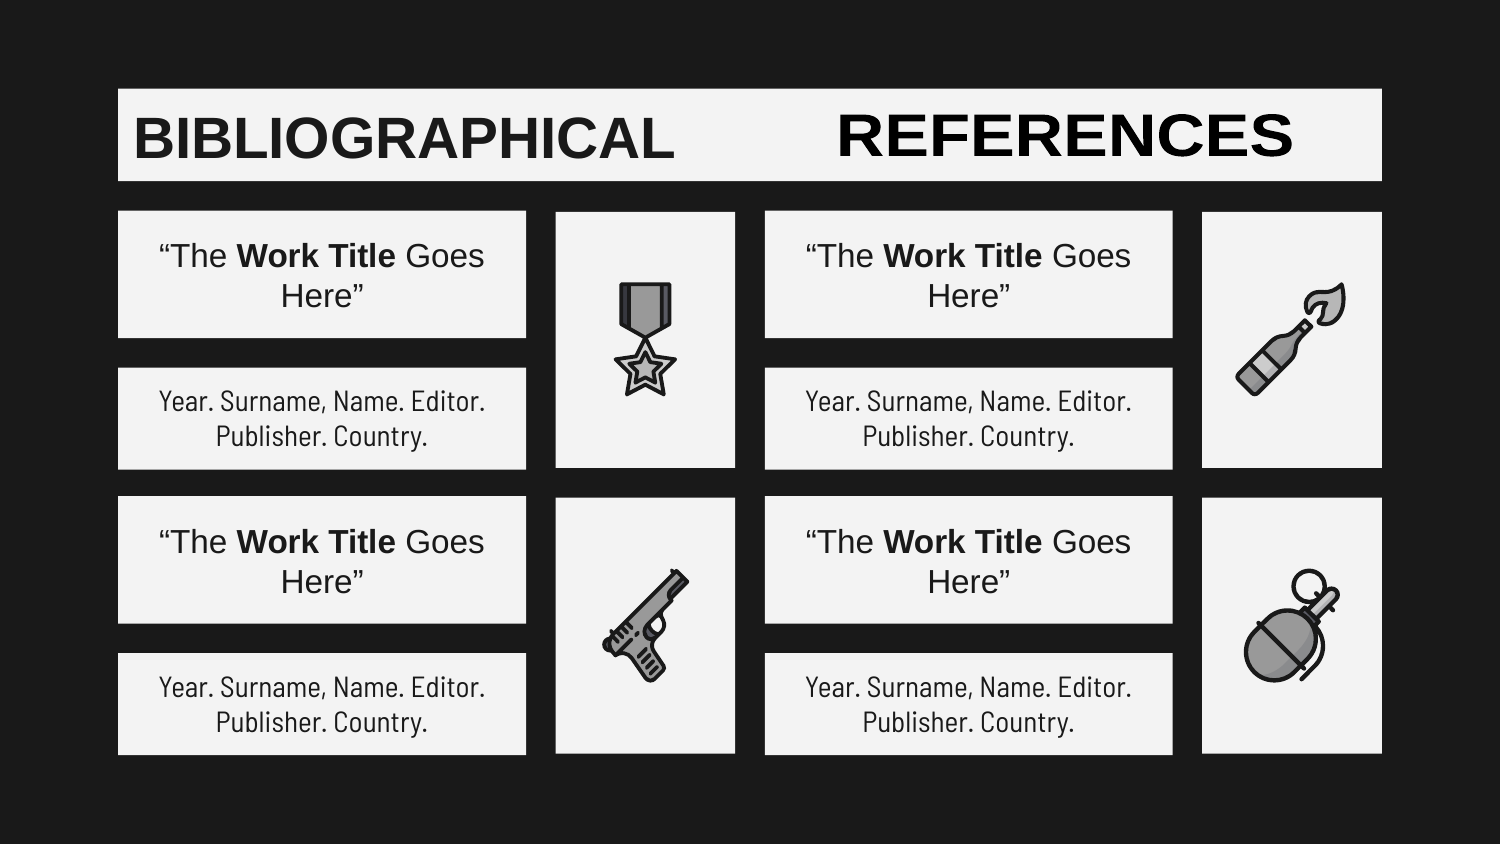

BIBLIOGRAPHICAL
REFERENCES
# “The Work Title Goes Here”
“The Work Title Goes Here”

Year. Surname, Name. Editor. Publisher. Country.
Year. Surname, Name. Editor. Publisher. Country.
“The Work Title Goes Here”
“The Work Title Goes Here”

Year. Surname, Name. Editor. Publisher. Country.
Year. Surname, Name. Editor. Publisher. Country.